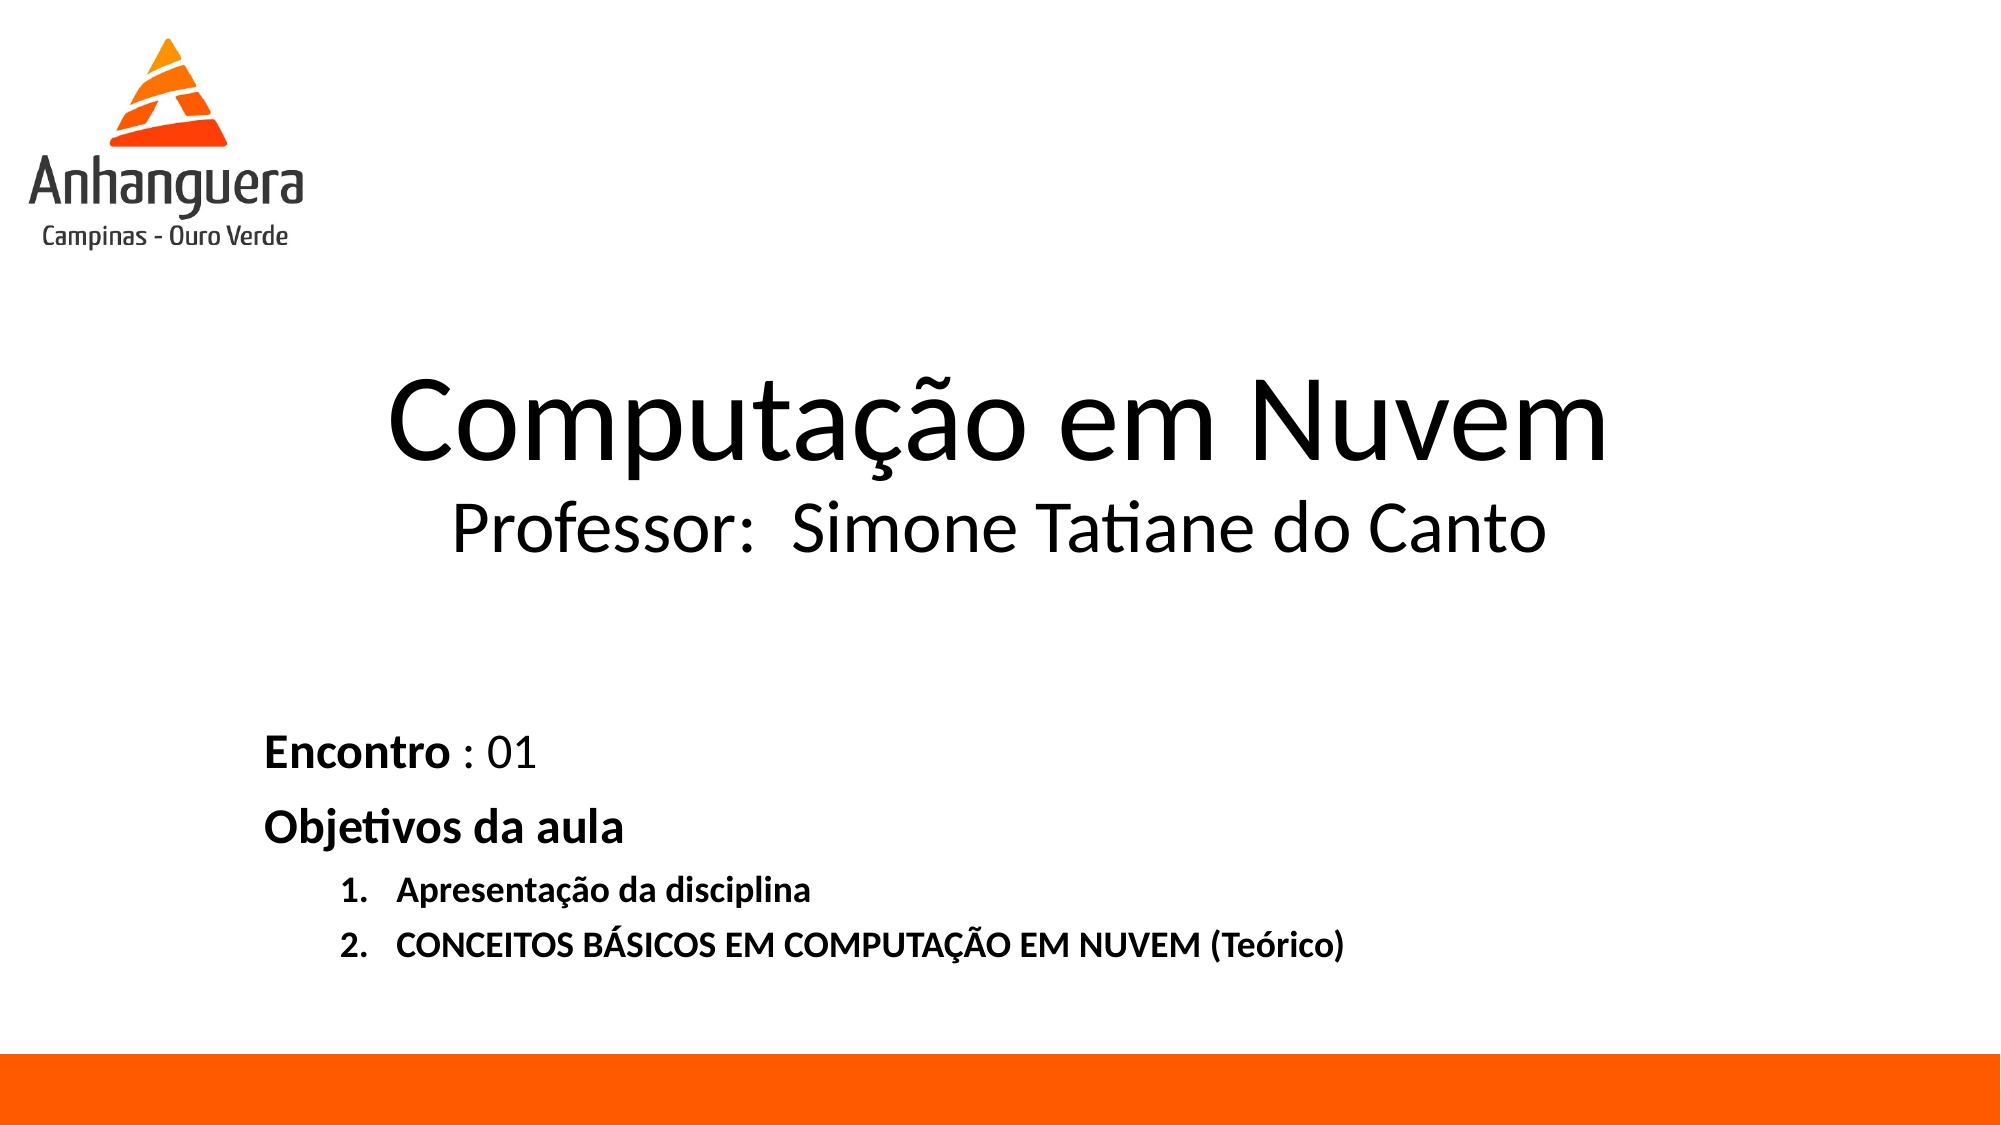

# Computação em Nuvem Professor:  Simone Tatiane do Canto
Encontro : 01
Objetivos da aula
Apresentação da disciplina
CONCEITOS BÁSICOS EM COMPUTAÇÃO EM NUVEM (Teórico)